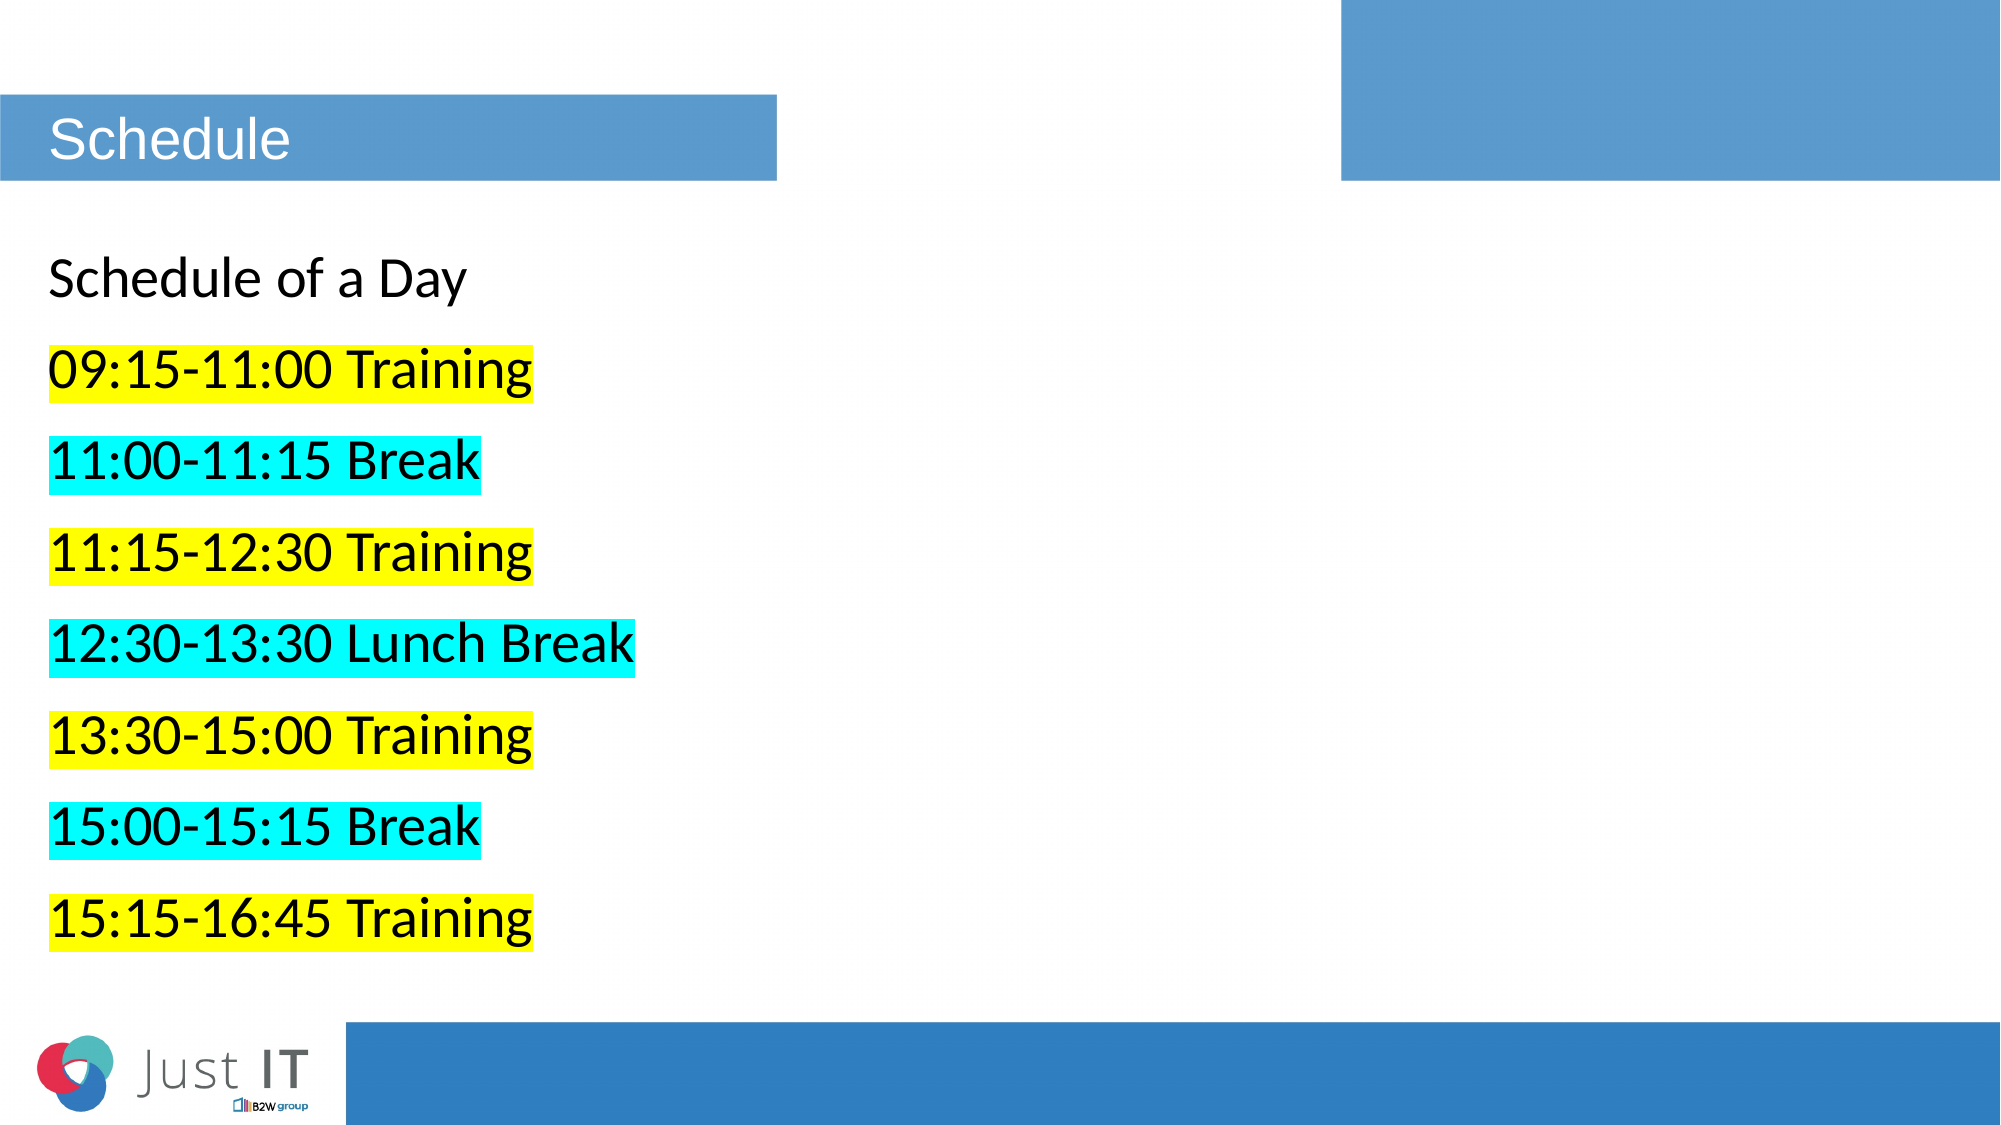

# Schedule
Schedule of a Day
09:15-11:00 Training
11:00-11:15 Break
11:15-12:30 Training
12:30-13:30 Lunch Break
13:30-15:00 Training
15:00-15:15 Break
15:15-16:45 Training